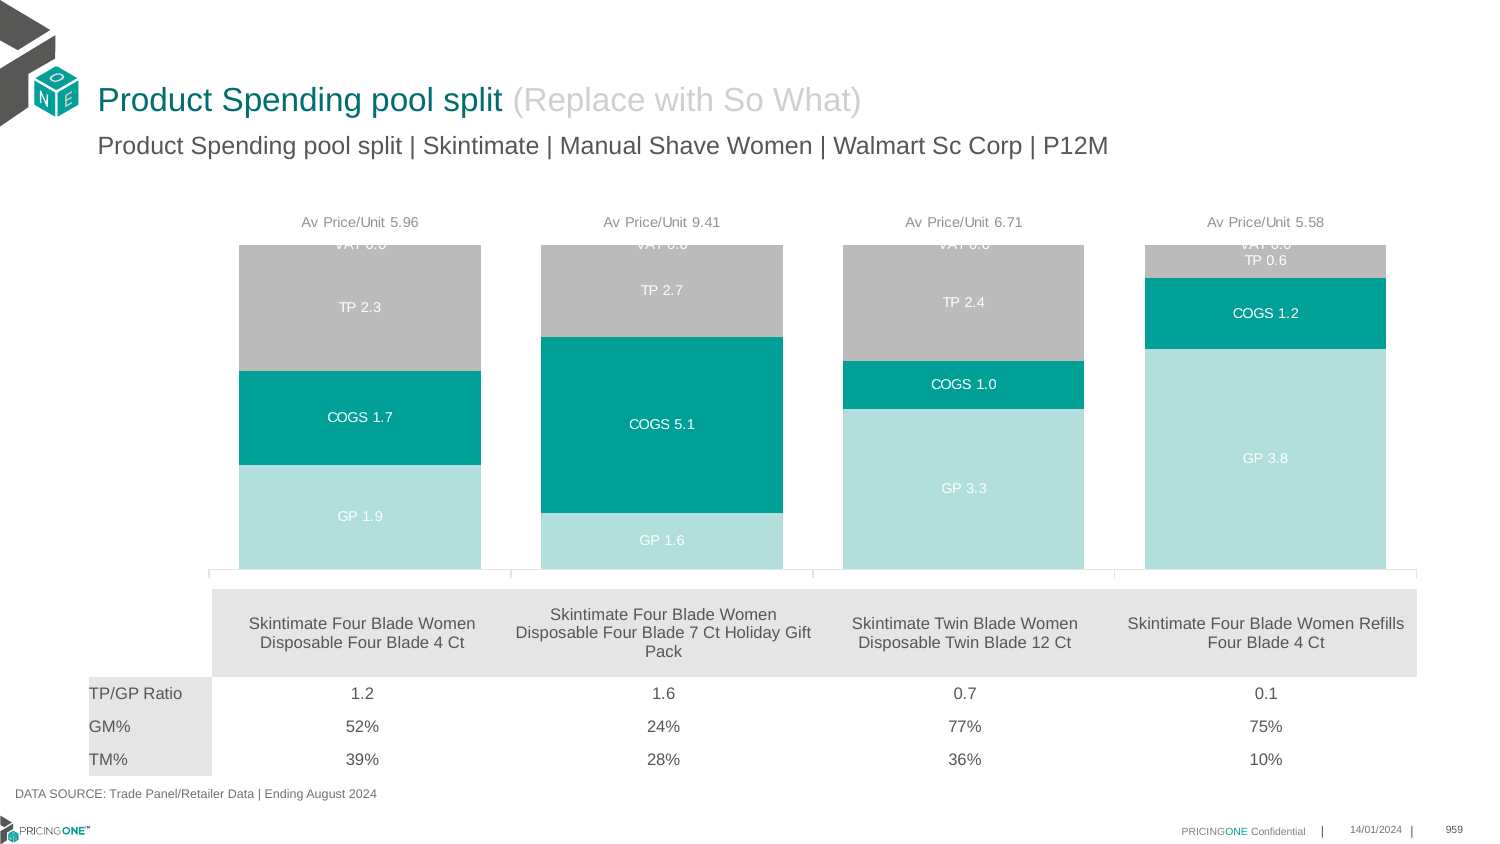

# Product Spending pool split (Replace with So What)
Product Spending pool split | Skintimate | Manual Shave Women | Walmart Sc Corp | P12M

### Chart

| Category | GP | COGS | TP | VAT |
|---|---|---|---|---|
| Av Price/Unit 5.96 | 1.9156526686425006 | 1.7441532550599081 | 2.3174075301230257 | 0.0 |
| Av Price/Unit 9.41 | 1.639 | 5.1231 | 2.688500402754644 | 0.0 |
| Av Price/Unit 6.71 | 3.3168 | 0.992 | 2.396409489051095 | 0.0 |
| Av Price/Unit 5.58 | 3.783465476190476 | 1.2281583333333335 | 0.563736111111111 | 0.0 |
|  | Skintimate Four Blade Women Disposable Four Blade 4 Ct | Skintimate Four Blade Women Disposable Four Blade 7 Ct Holiday Gift Pack | Skintimate Twin Blade Women Disposable Twin Blade 12 Ct | Skintimate Four Blade Women Refills Four Blade 4 Ct |
| --- | --- | --- | --- | --- |
| TP/GP Ratio | 1.2 | 1.6 | 0.7 | 0.1 |
| GM% | 52% | 24% | 77% | 75% |
| TM% | 39% | 28% | 36% | 10% |
DATA SOURCE: Trade Panel/Retailer Data | Ending August 2024

14/01/2024
959